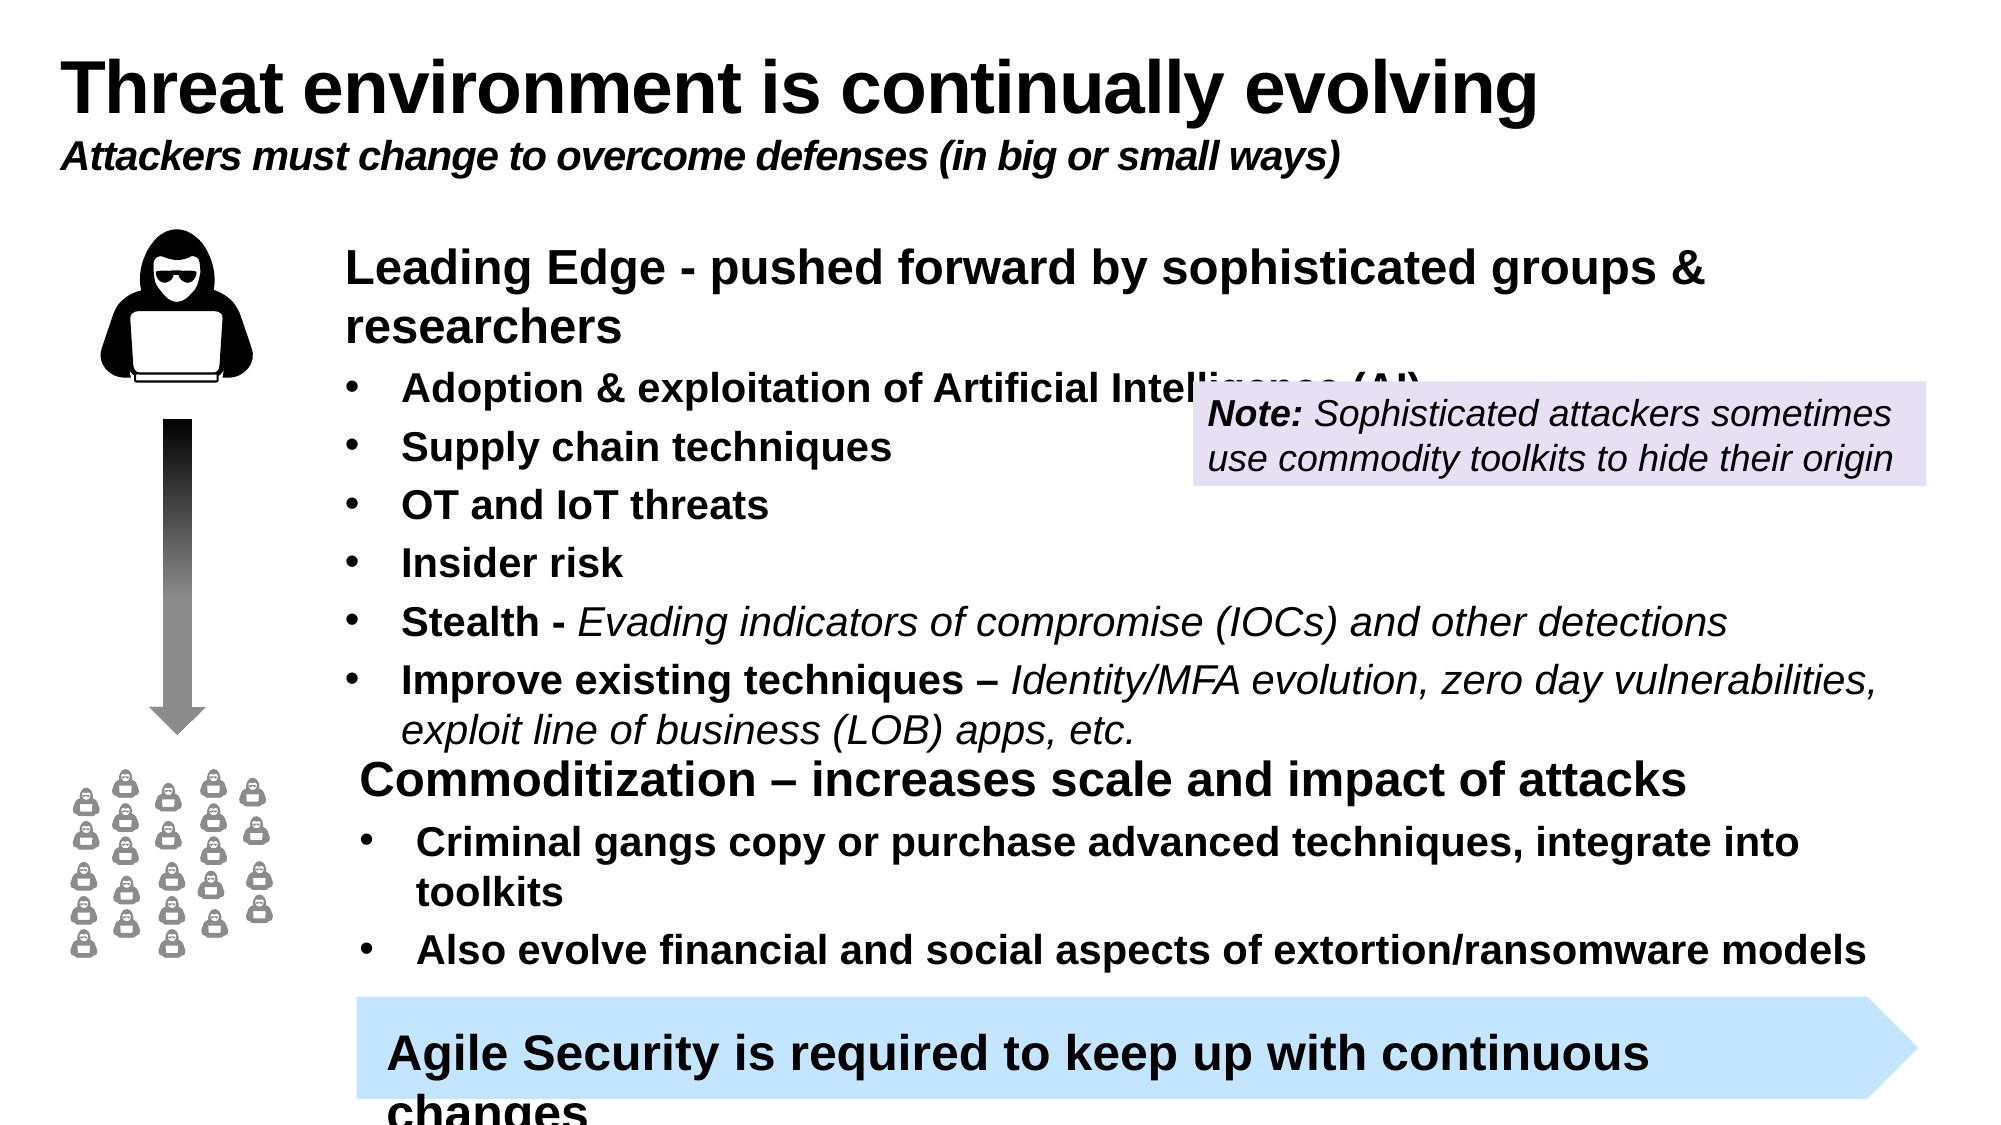

# Threat environment is continually evolving Attackers must change to overcome defenses (in big or small ways)

Leading Edge - pushed forward by sophisticated groups & researchers
Adoption & exploitation of Artificial Intelligence (AI)
Supply chain techniques
OT and IoT threats
Insider risk
Stealth - Evading indicators of compromise (IOCs) and other detections
Improve existing techniques – Identity/MFA evolution, zero day vulnerabilities, exploit line of business (LOB) apps, etc.
Note: Sophisticated attackers sometimes use commodity toolkits to hide their origin

Commoditization – increases scale and impact of attacks
Criminal gangs copy or purchase advanced techniques, integrate into toolkits
Also evolve financial and social aspects of extortion/ransomware models
Agile Security is required to keep up with continuous changes